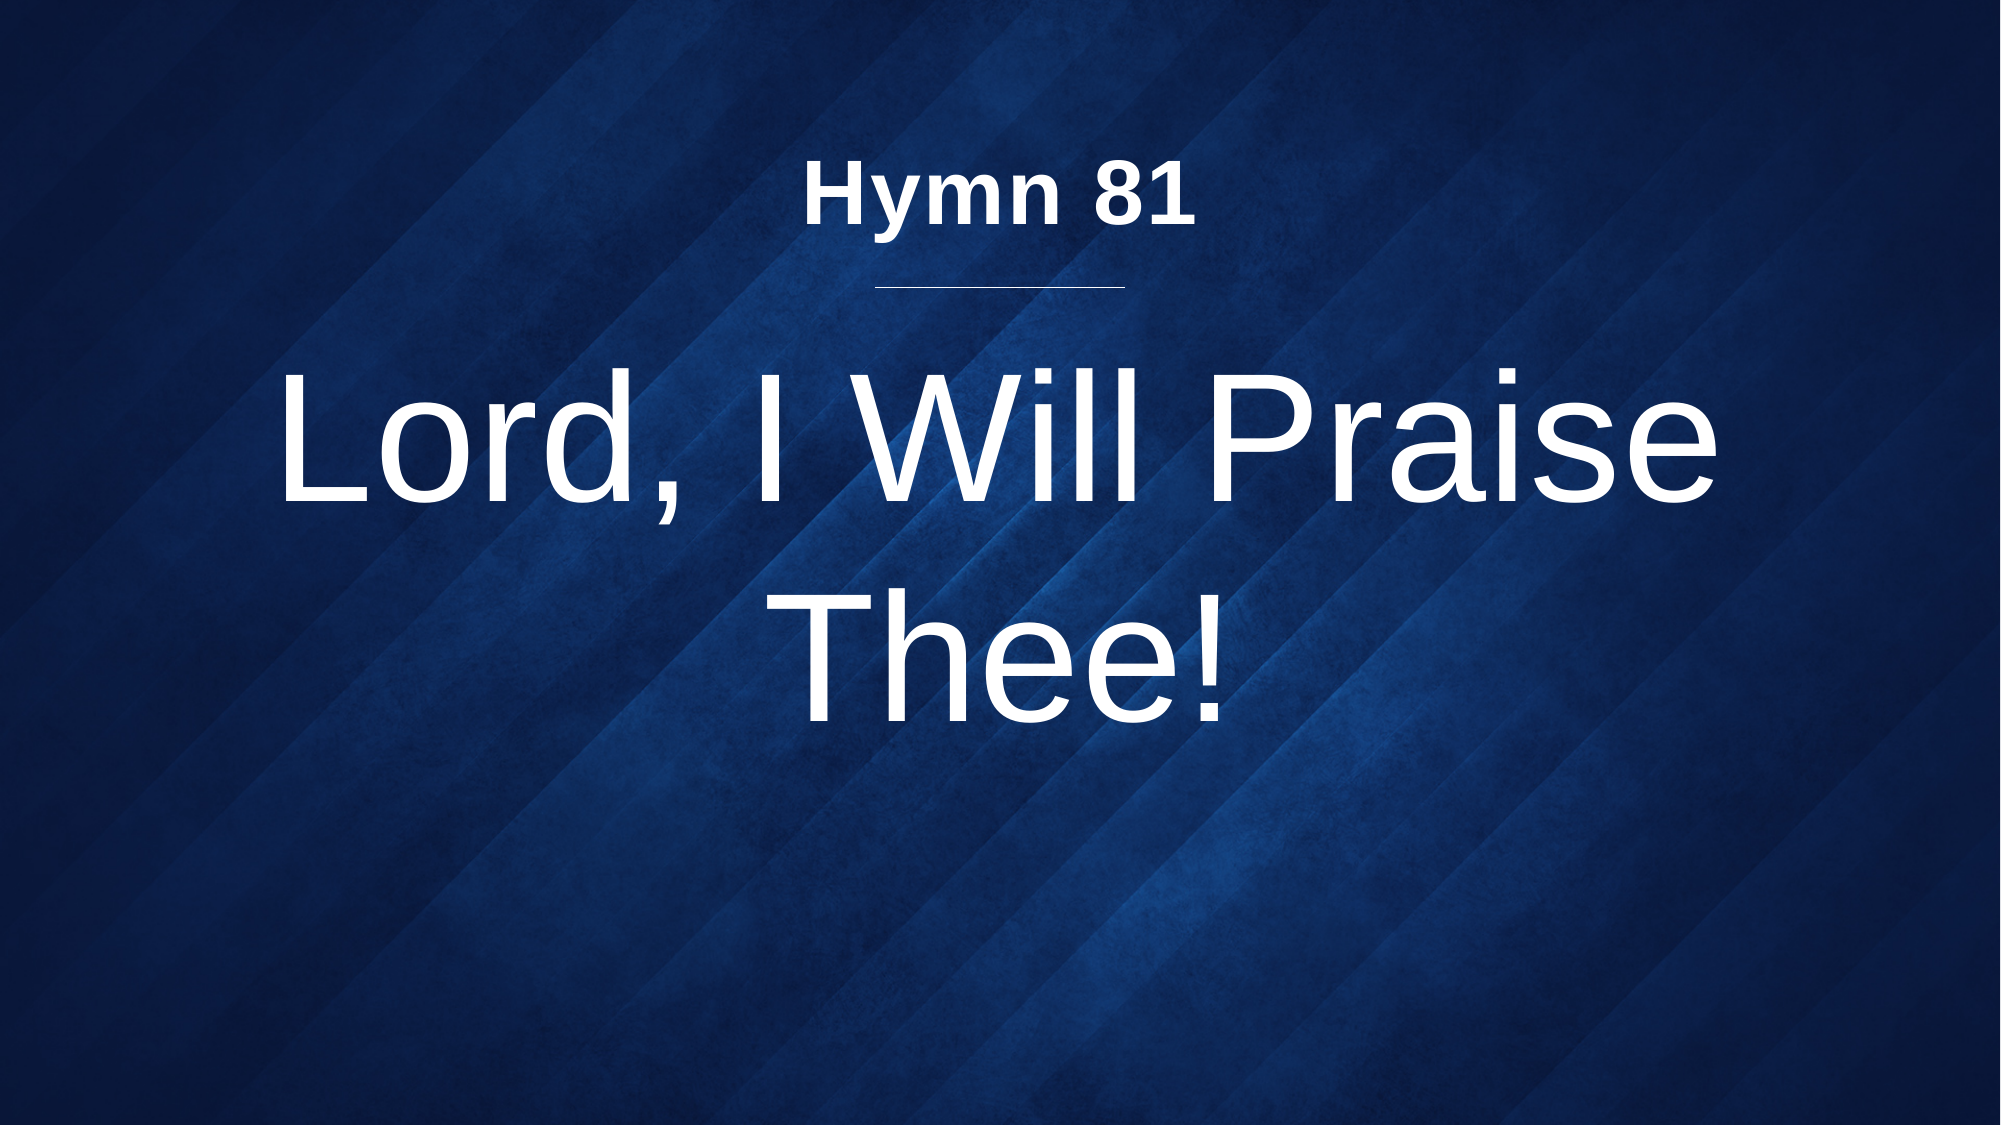

Hymn 81
# Lord, I Will Praise Thee!